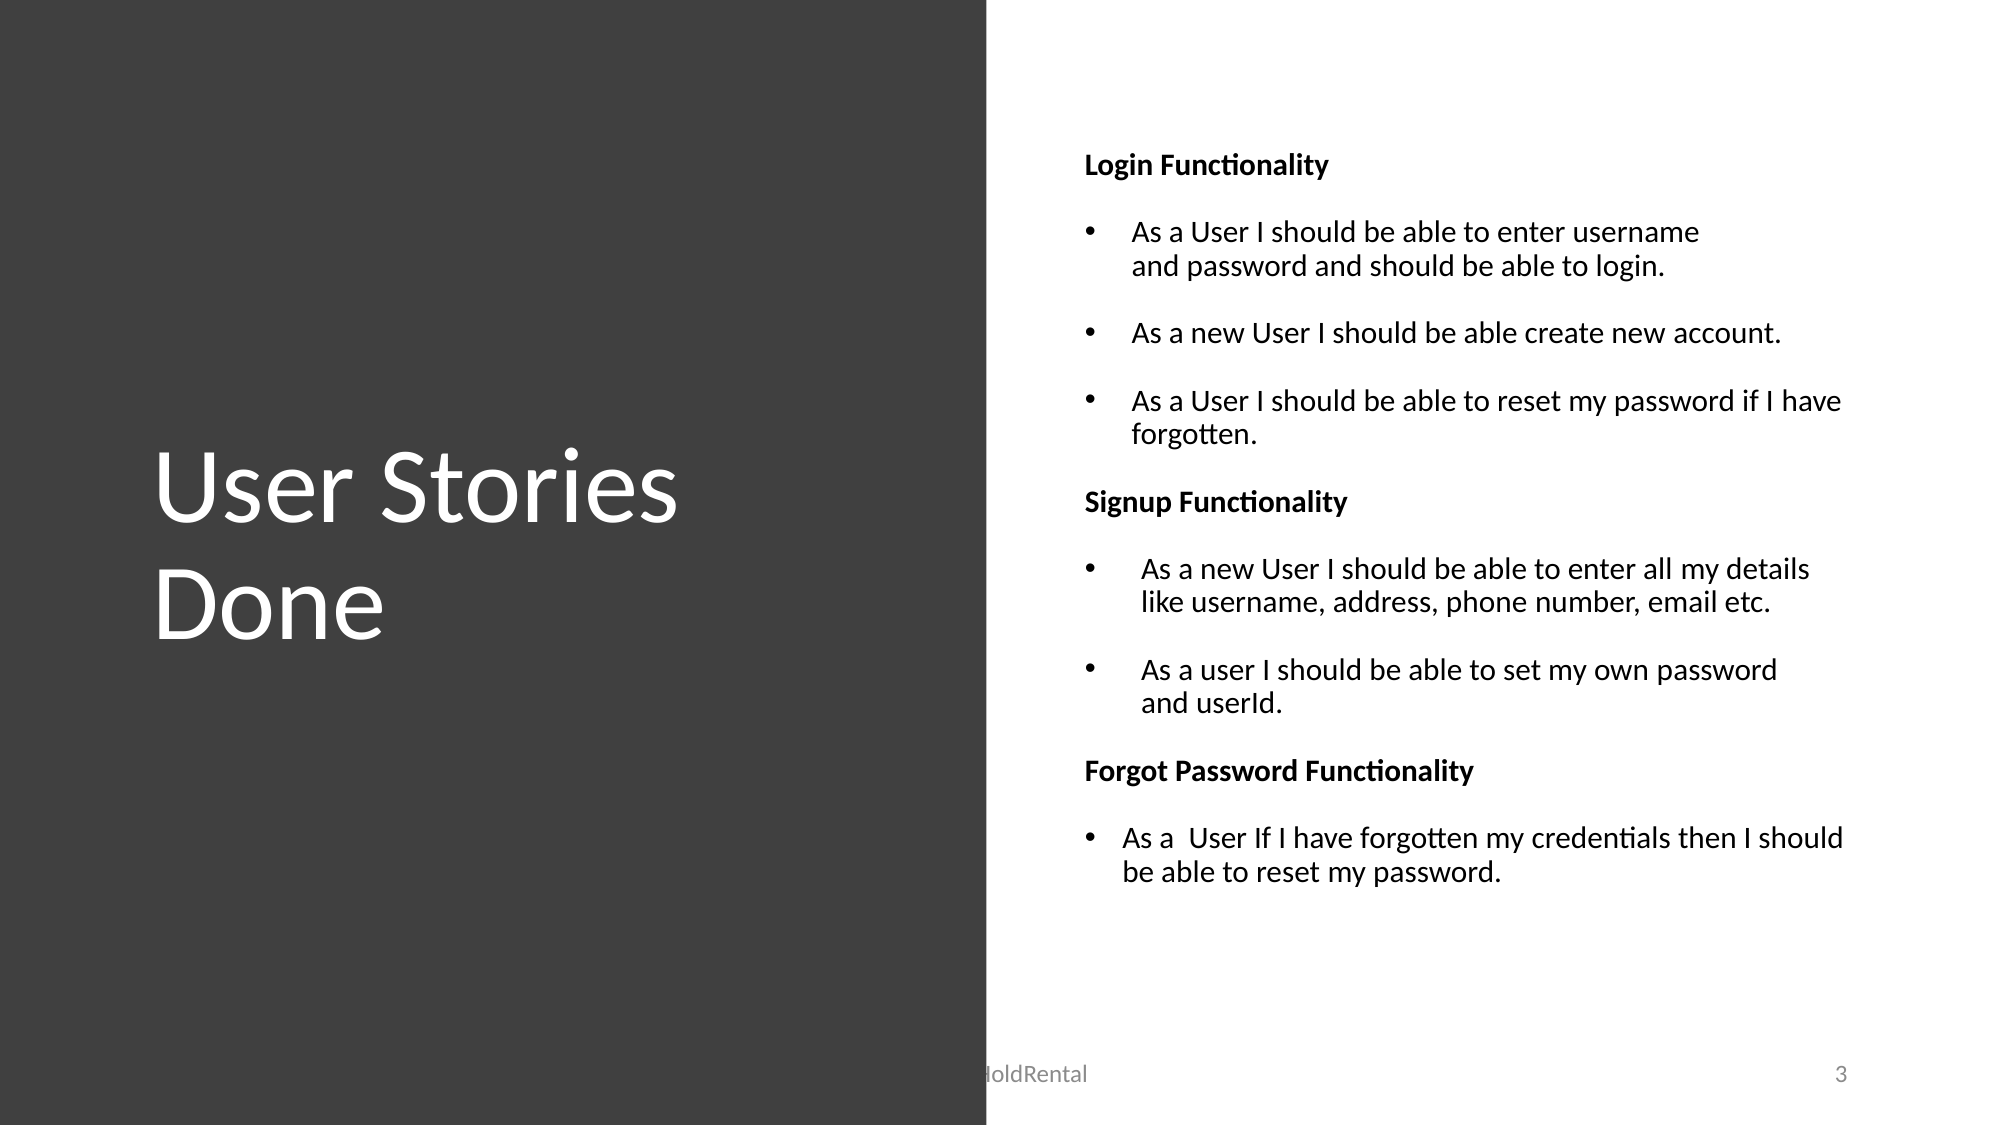

# User Stories Done
Login Functionality

As a User I should be able to enter username and password and should be able to login.

As a new User I should be able create new account.

As a User I should be able to reset my password if I have forgotten.

Signup Functionality

As a new User I should be able to enter all my details like username, address, phone number, email etc.

As a user I should be able to set my own password and userId.

Forgot Password Functionality

As a  User If I have forgotten my credentials then I should be able to reset my password.

HouseHoldRental
3